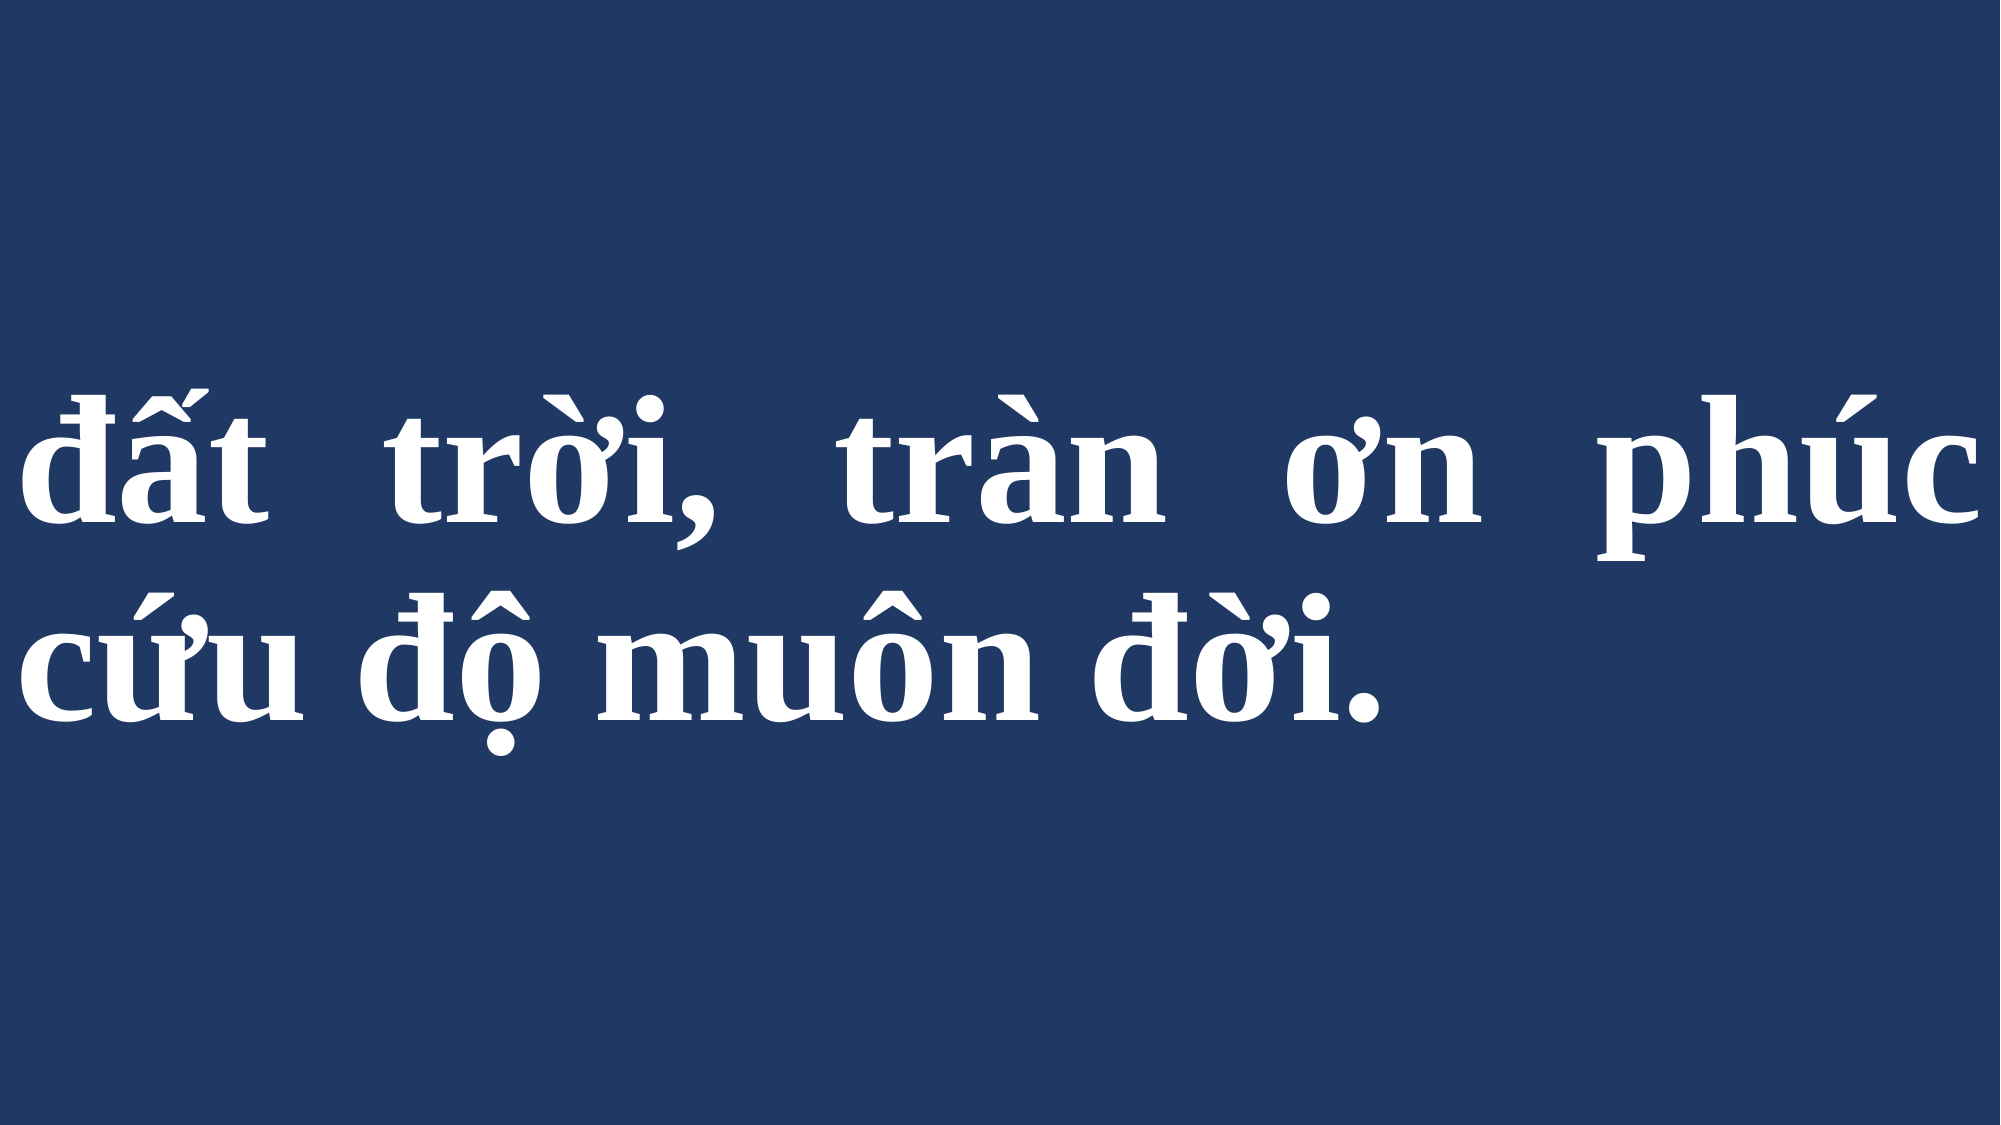

# đất trời, tràn ơn phúc cứu độ muôn đời.